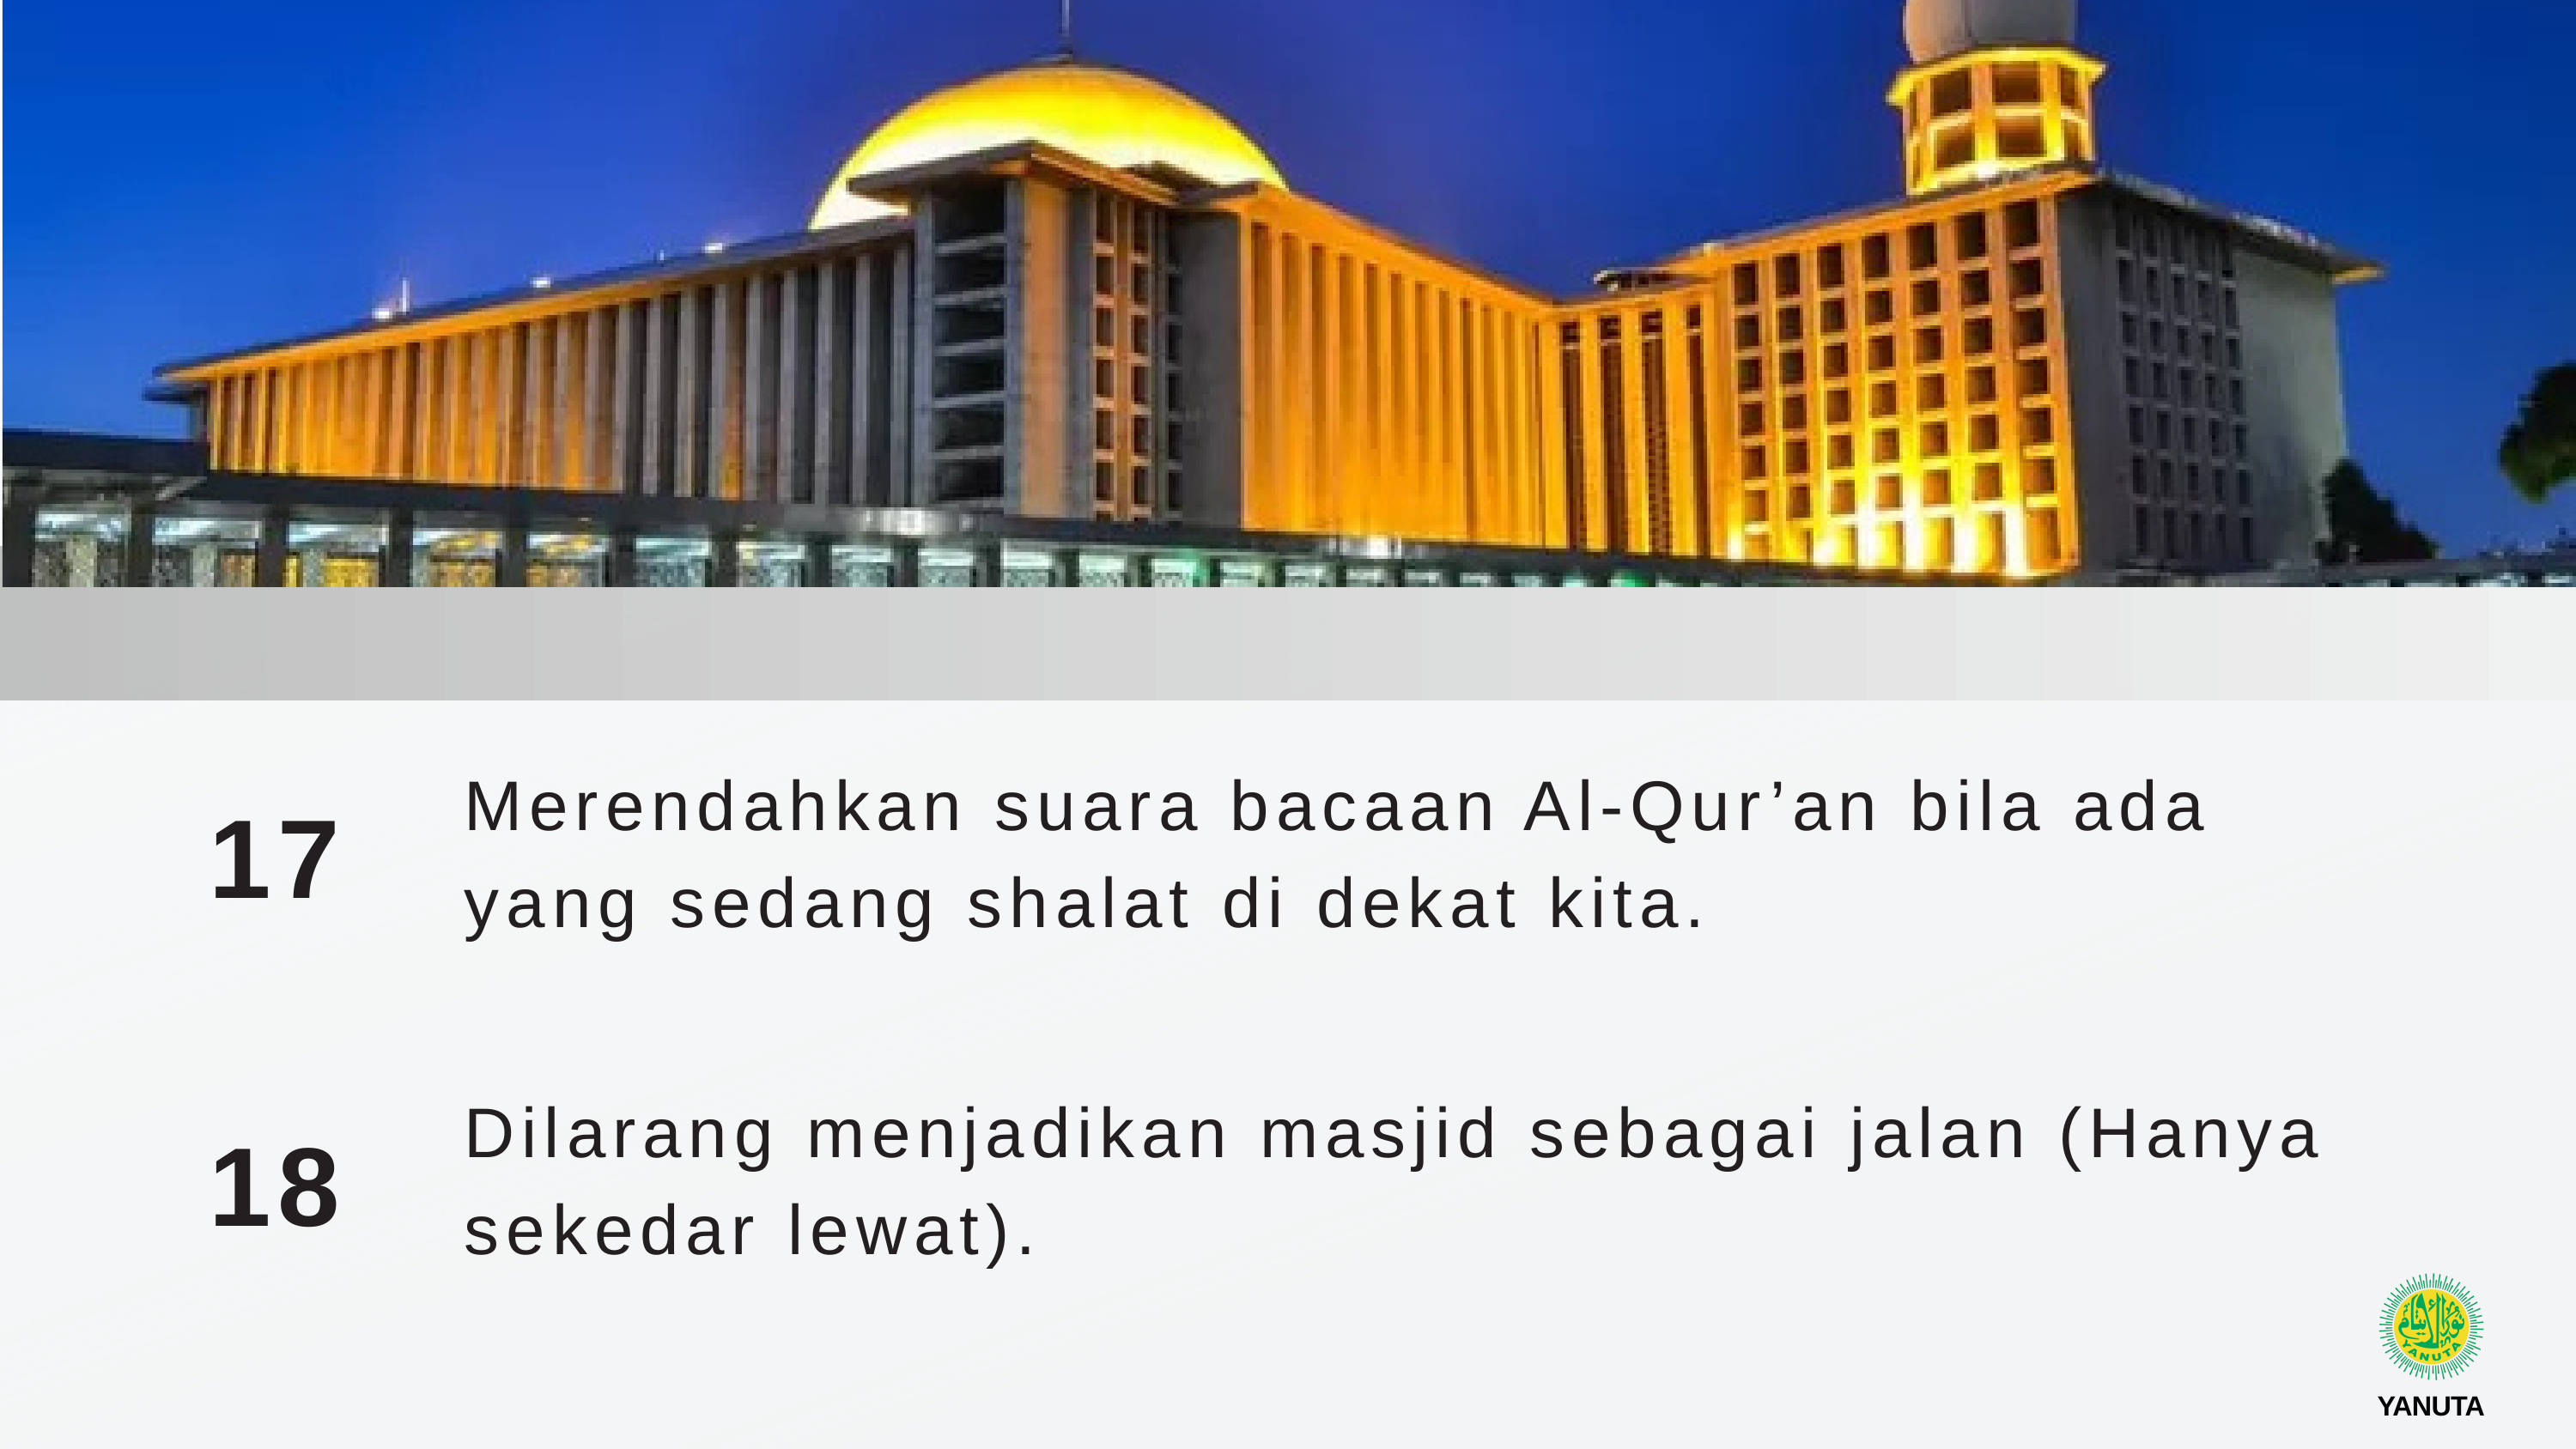

Merendahkan suara bacaan Al-Qur’an bila ada yang sedang shalat di dekat kita.
17
Dilarang menjadikan masjid sebagai jalan (Hanya sekedar lewat).
18

YANUTA